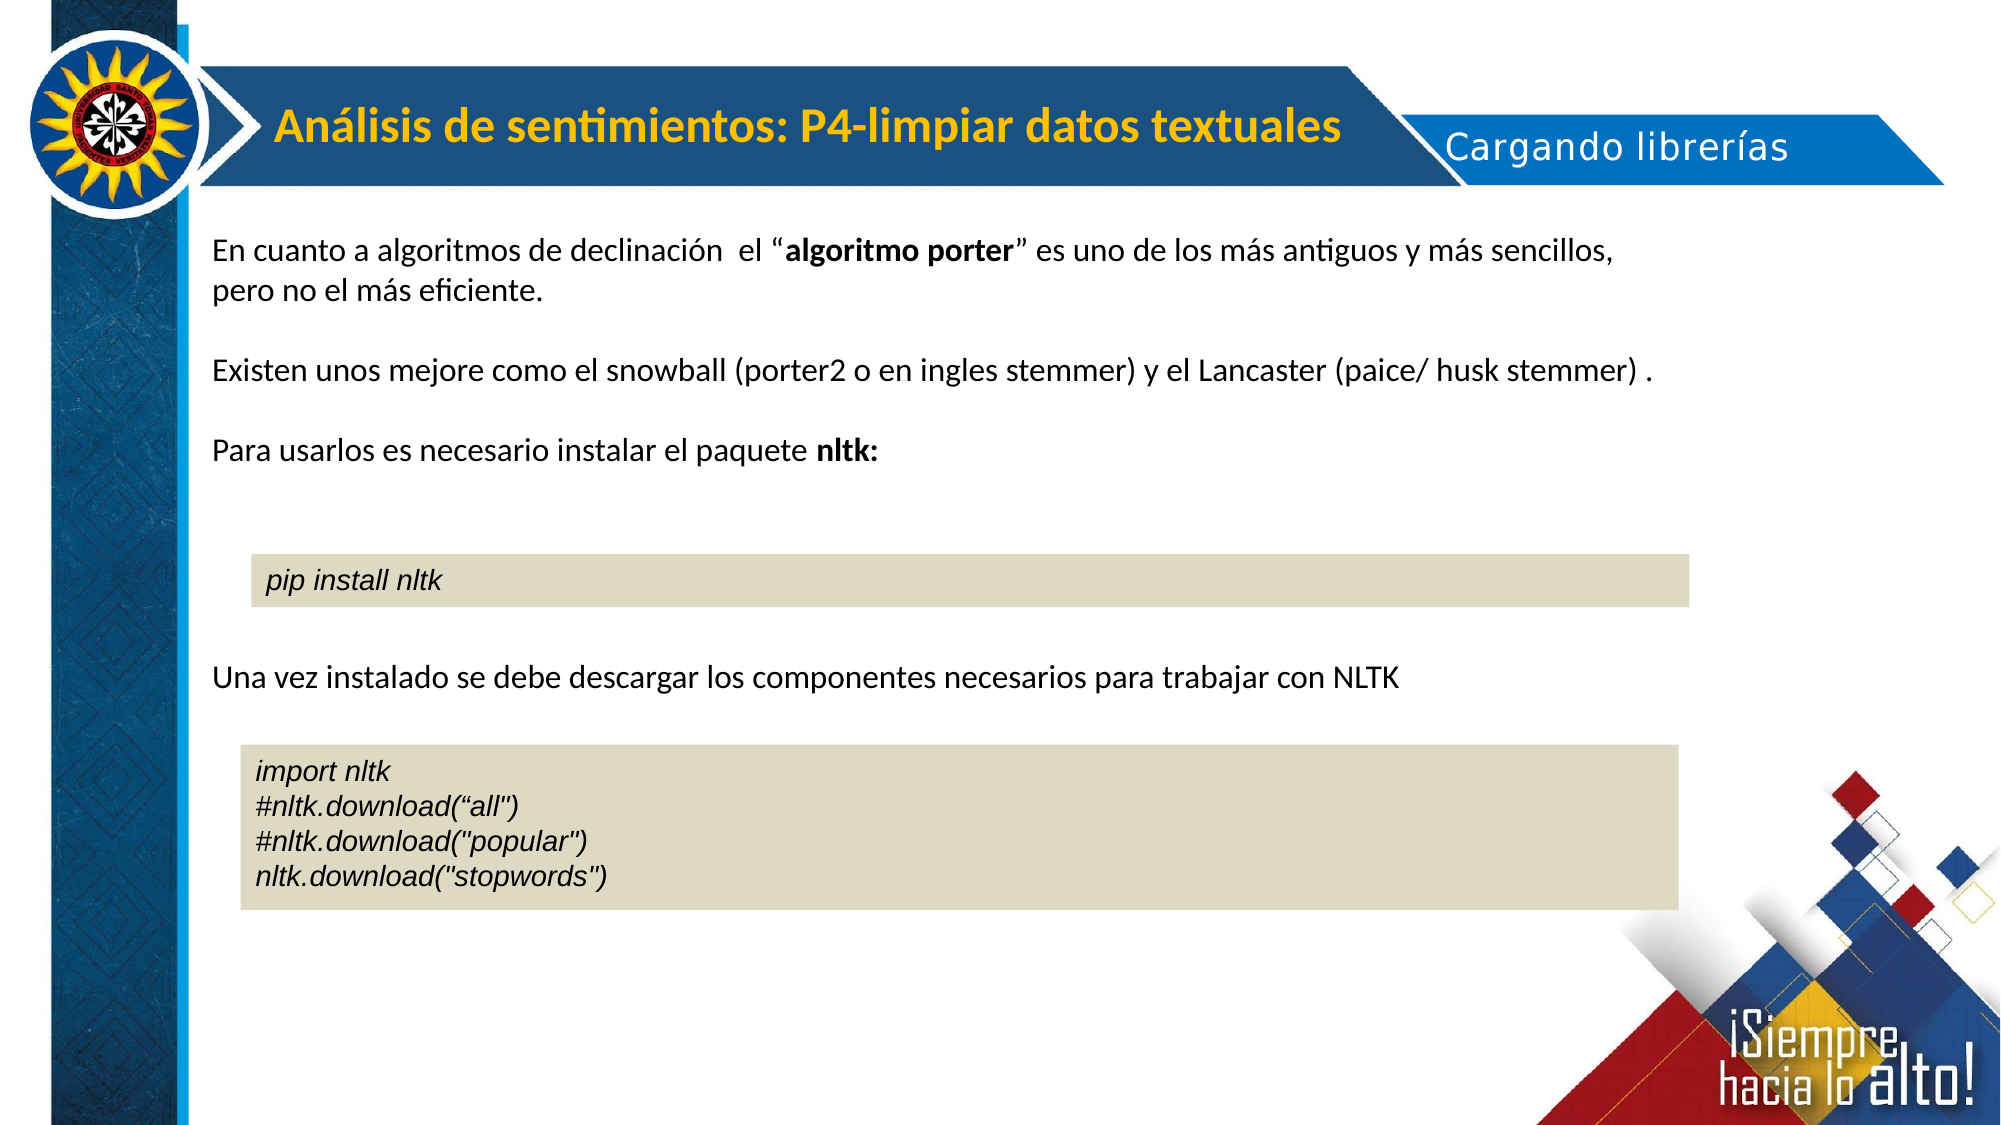

Análisis de sentimientos: P4-limpiar datos textuales

Cargando librerías
En cuanto a algoritmos de declinación  el “algoritmo porter” es uno de los más antiguos y más sencillos, pero no el más eficiente.

Existen unos mejore como el snowball (porter2 o en ingles stemmer) y el Lancaster (paice/ husk stemmer) .

Para usarlos es necesario instalar el paquete nltk:
pip install nltk
Una vez instalado se debe descargar los componentes necesarios para trabajar con NLTK
import nltk
#nltk.download(“all")
#nltk.download("popular")
nltk.download("stopwords")